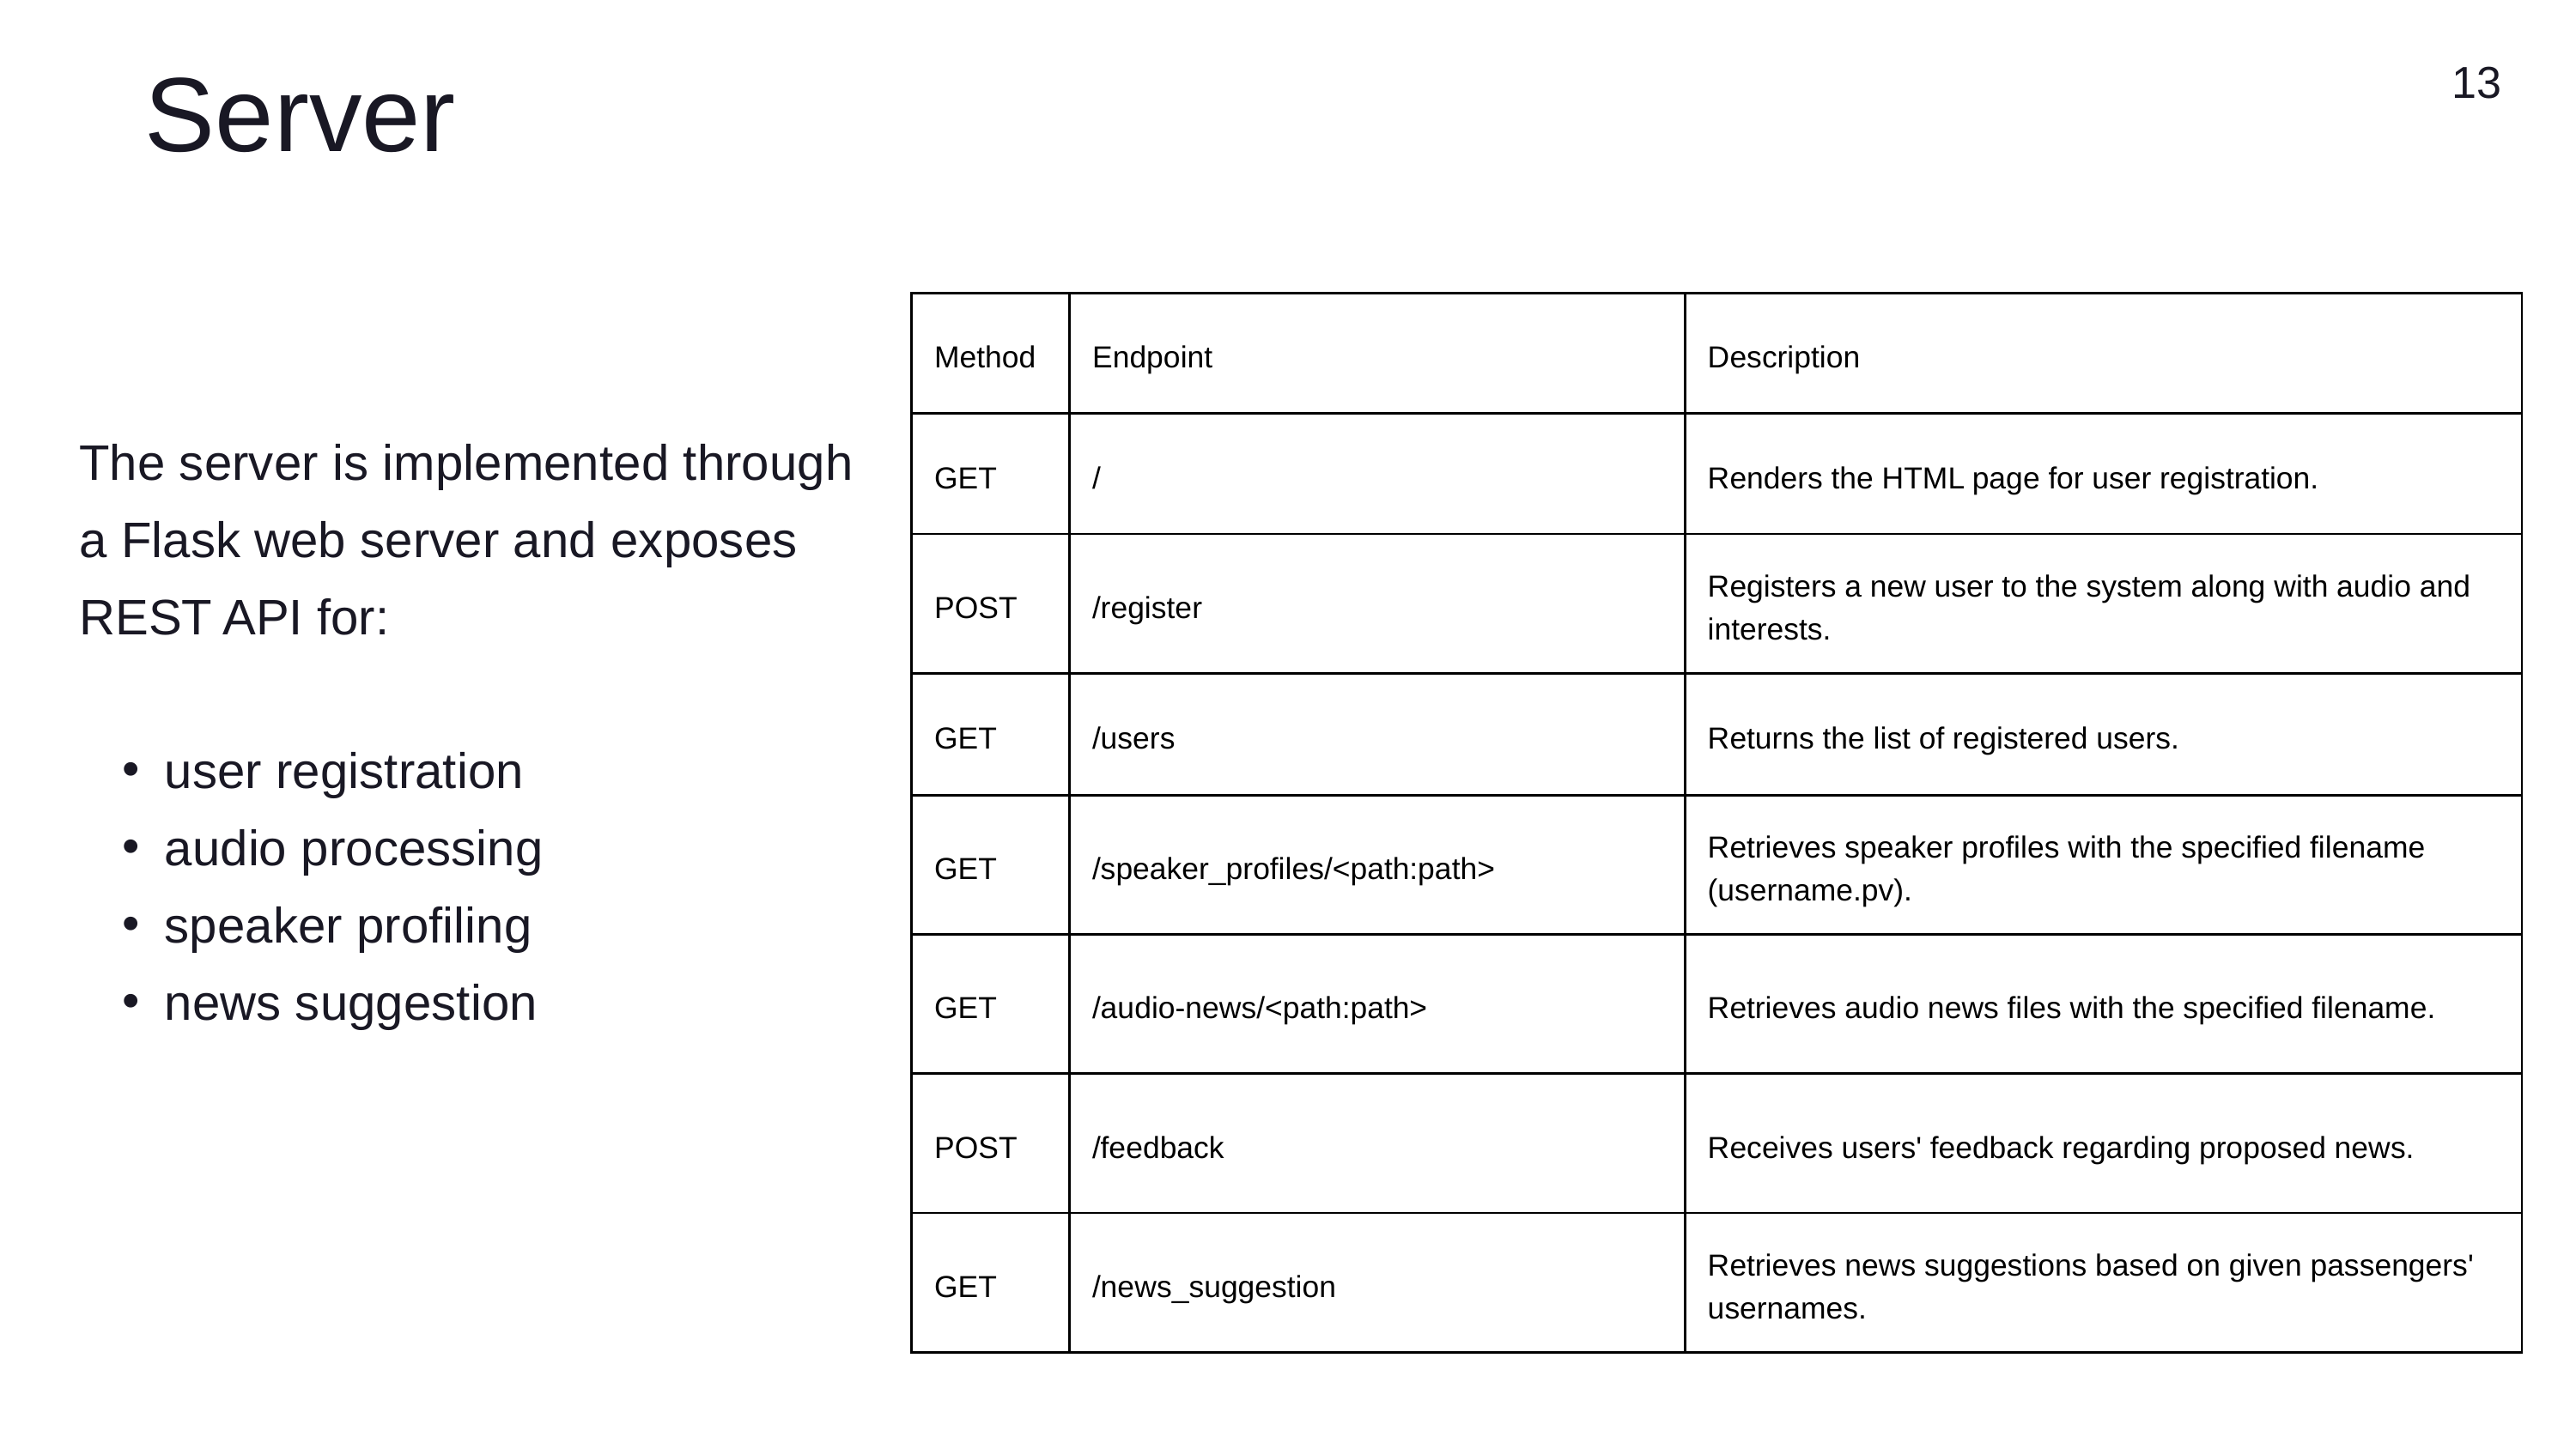

Server
13
| Method | Endpoint | Description |
| --- | --- | --- |
| GET | / | Renders the HTML page for user registration. |
| POST | /register | Registers a new user to the system along with audio and interests. |
| GET | /users | Returns the list of registered users. |
| GET | /speaker\_profiles/<path:path> | Retrieves speaker profiles with the specified filename (username.pv). |
| GET | /audio-news/<path:path> | Retrieves audio news files with the specified filename. |
| POST | /feedback | Receives users' feedback regarding proposed news. |
| GET | /news\_suggestion | Retrieves news suggestions based on given passengers' usernames. |
The server is implemented through a Flask web server and exposes REST API for:

user registration
audio processing
speaker profiling
news suggestion